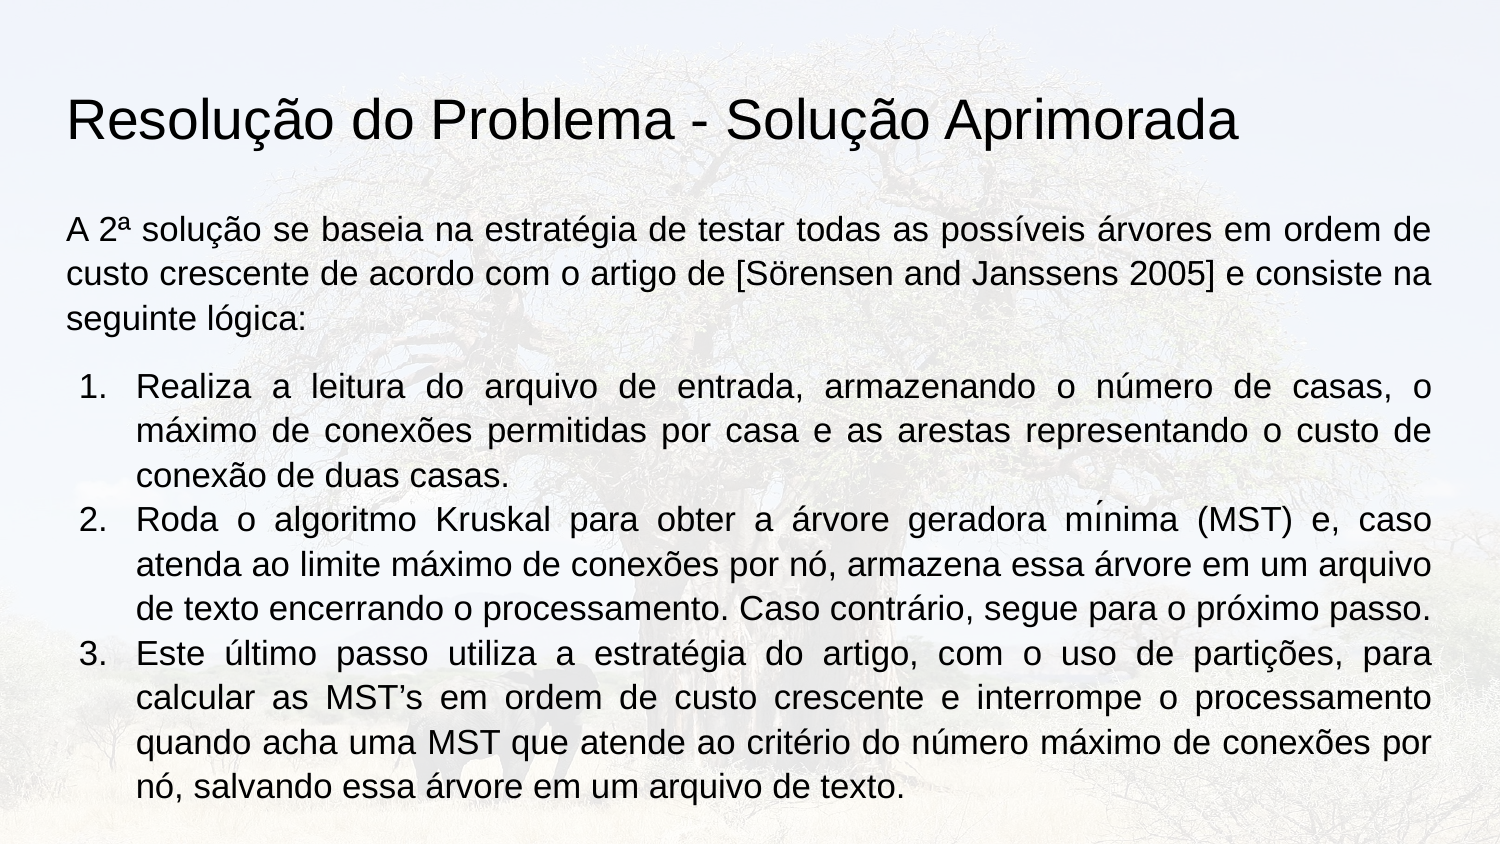

# Resolução do Problema - Solução Aprimorada

A 2ª solução se baseia na estratégia de testar todas as possíveis árvores em ordem de custo crescente de acordo com o artigo de [Sörensen and Janssens 2005] e consiste na seguinte lógica:
Realiza a leitura do arquivo de entrada, armazenando o número de casas, o máximo de conexões permitidas por casa e as arestas representando o custo de conexão de duas casas.
Roda o algoritmo Kruskal para obter a árvore geradora mı́nima (MST) e, caso atenda ao limite máximo de conexões por nó, armazena essa árvore em um arquivo de texto encerrando o processamento. Caso contrário, segue para o próximo passo.
Este último passo utiliza a estratégia do artigo, com o uso de partições, para calcular as MST’s em ordem de custo crescente e interrompe o processamento quando acha uma MST que atende ao critério do número máximo de conexões por nó, salvando essa árvore em um arquivo de texto.